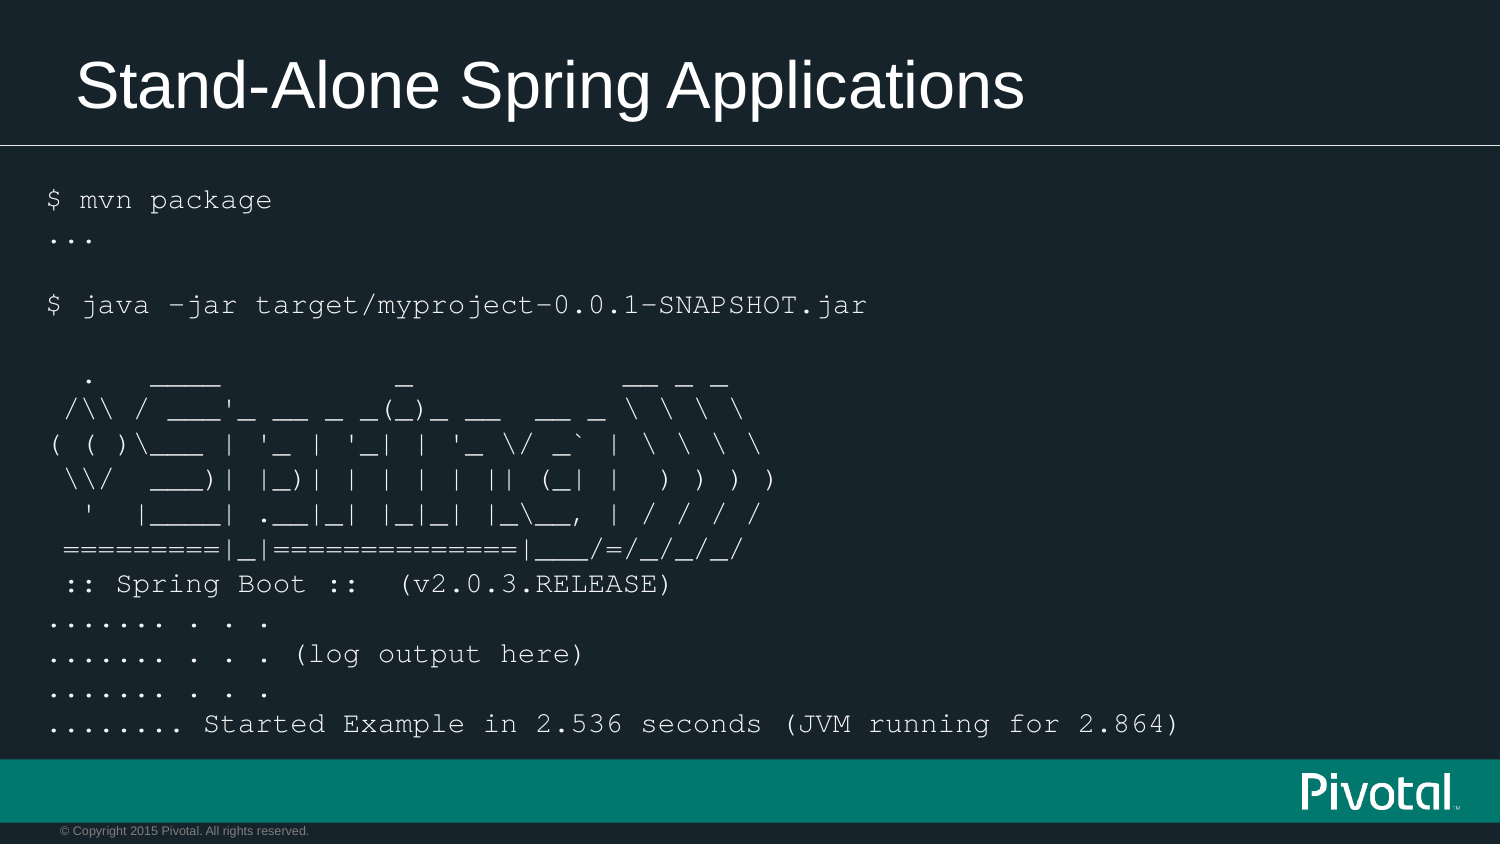

# Stand-Alone Spring Applications
$ mvn package
...
$ java -jar target/myproject-0.0.1-SNAPSHOT.jar
  .   ____          _            __ _ _
 /\\ / ___'_ __ _ _(_)_ __  __ _ \ \ \ \
( ( )\___ | '_ | '_| | '_ \/ _` | \ \ \ \
 \\/  ___)| |_)| | | | | || (_| |  ) ) ) )
  '  |____| .__|_| |_|_| |_\__, | / / / /
 =========|_|==============|___/=/_/_/_/
 :: Spring Boot ::  (v2.0.3.RELEASE)
....... . . .
....... . . . (log output here)
....... . . .
........ Started Example in 2.536 seconds (JVM running for 2.864)